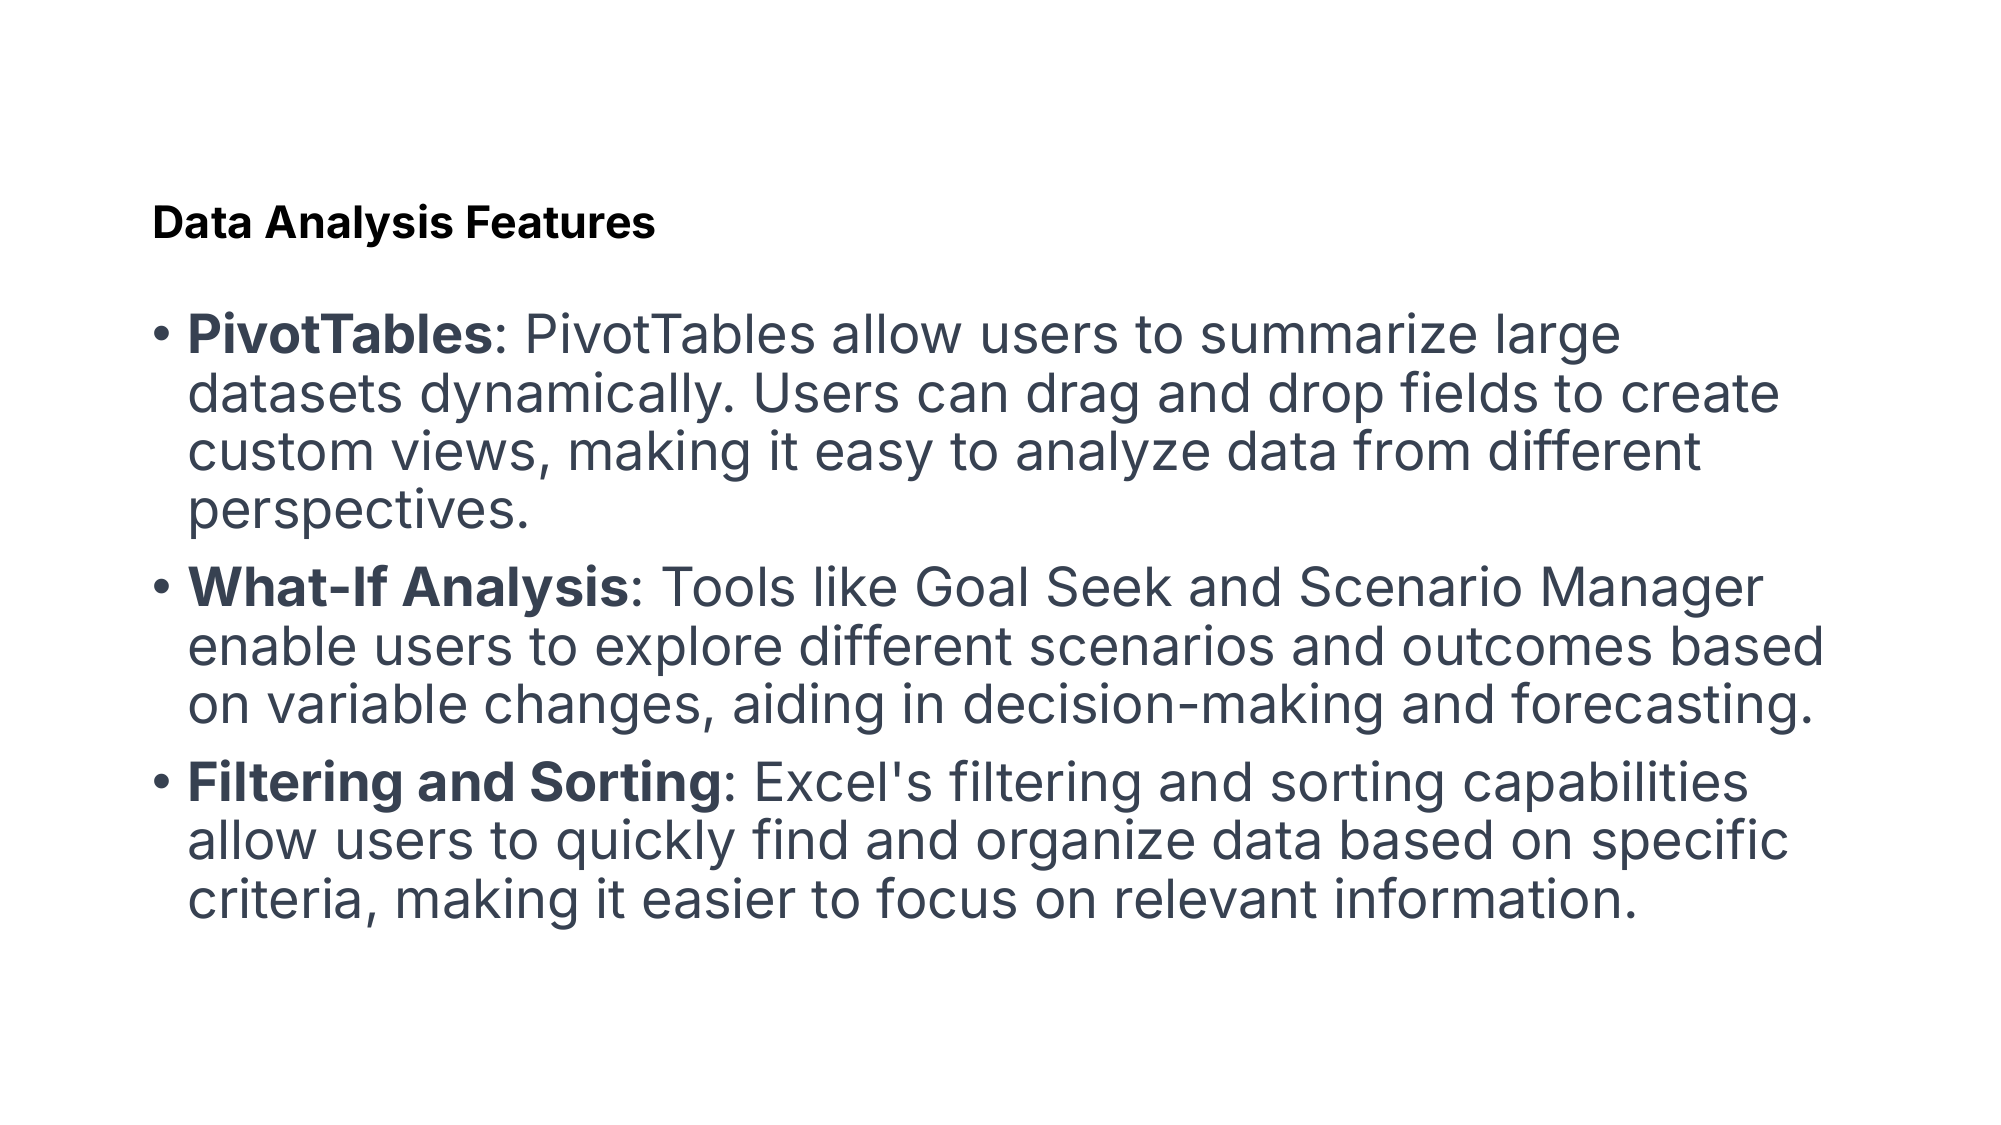

# Data Analysis Features
PivotTables: PivotTables allow users to summarize large datasets dynamically. Users can drag and drop fields to create custom views, making it easy to analyze data from different perspectives.
What-If Analysis: Tools like Goal Seek and Scenario Manager enable users to explore different scenarios and outcomes based on variable changes, aiding in decision-making and forecasting.
Filtering and Sorting: Excel's filtering and sorting capabilities allow users to quickly find and organize data based on specific criteria, making it easier to focus on relevant information.